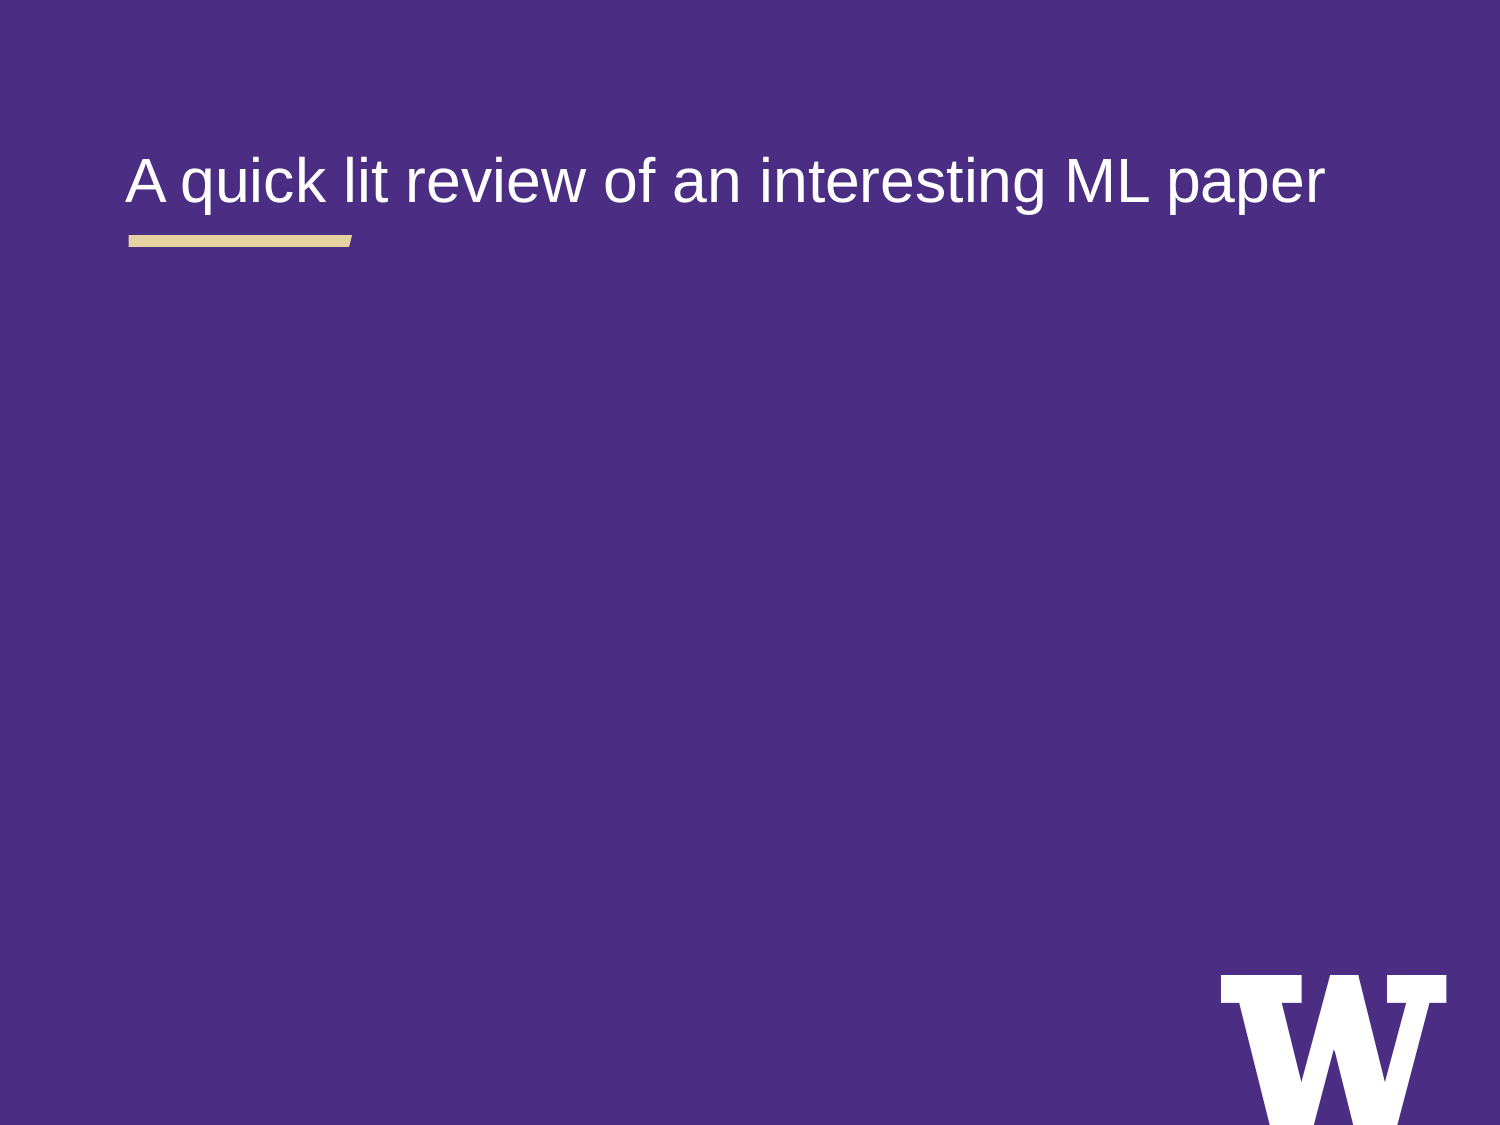

A quick lit review of an interesting ML paper